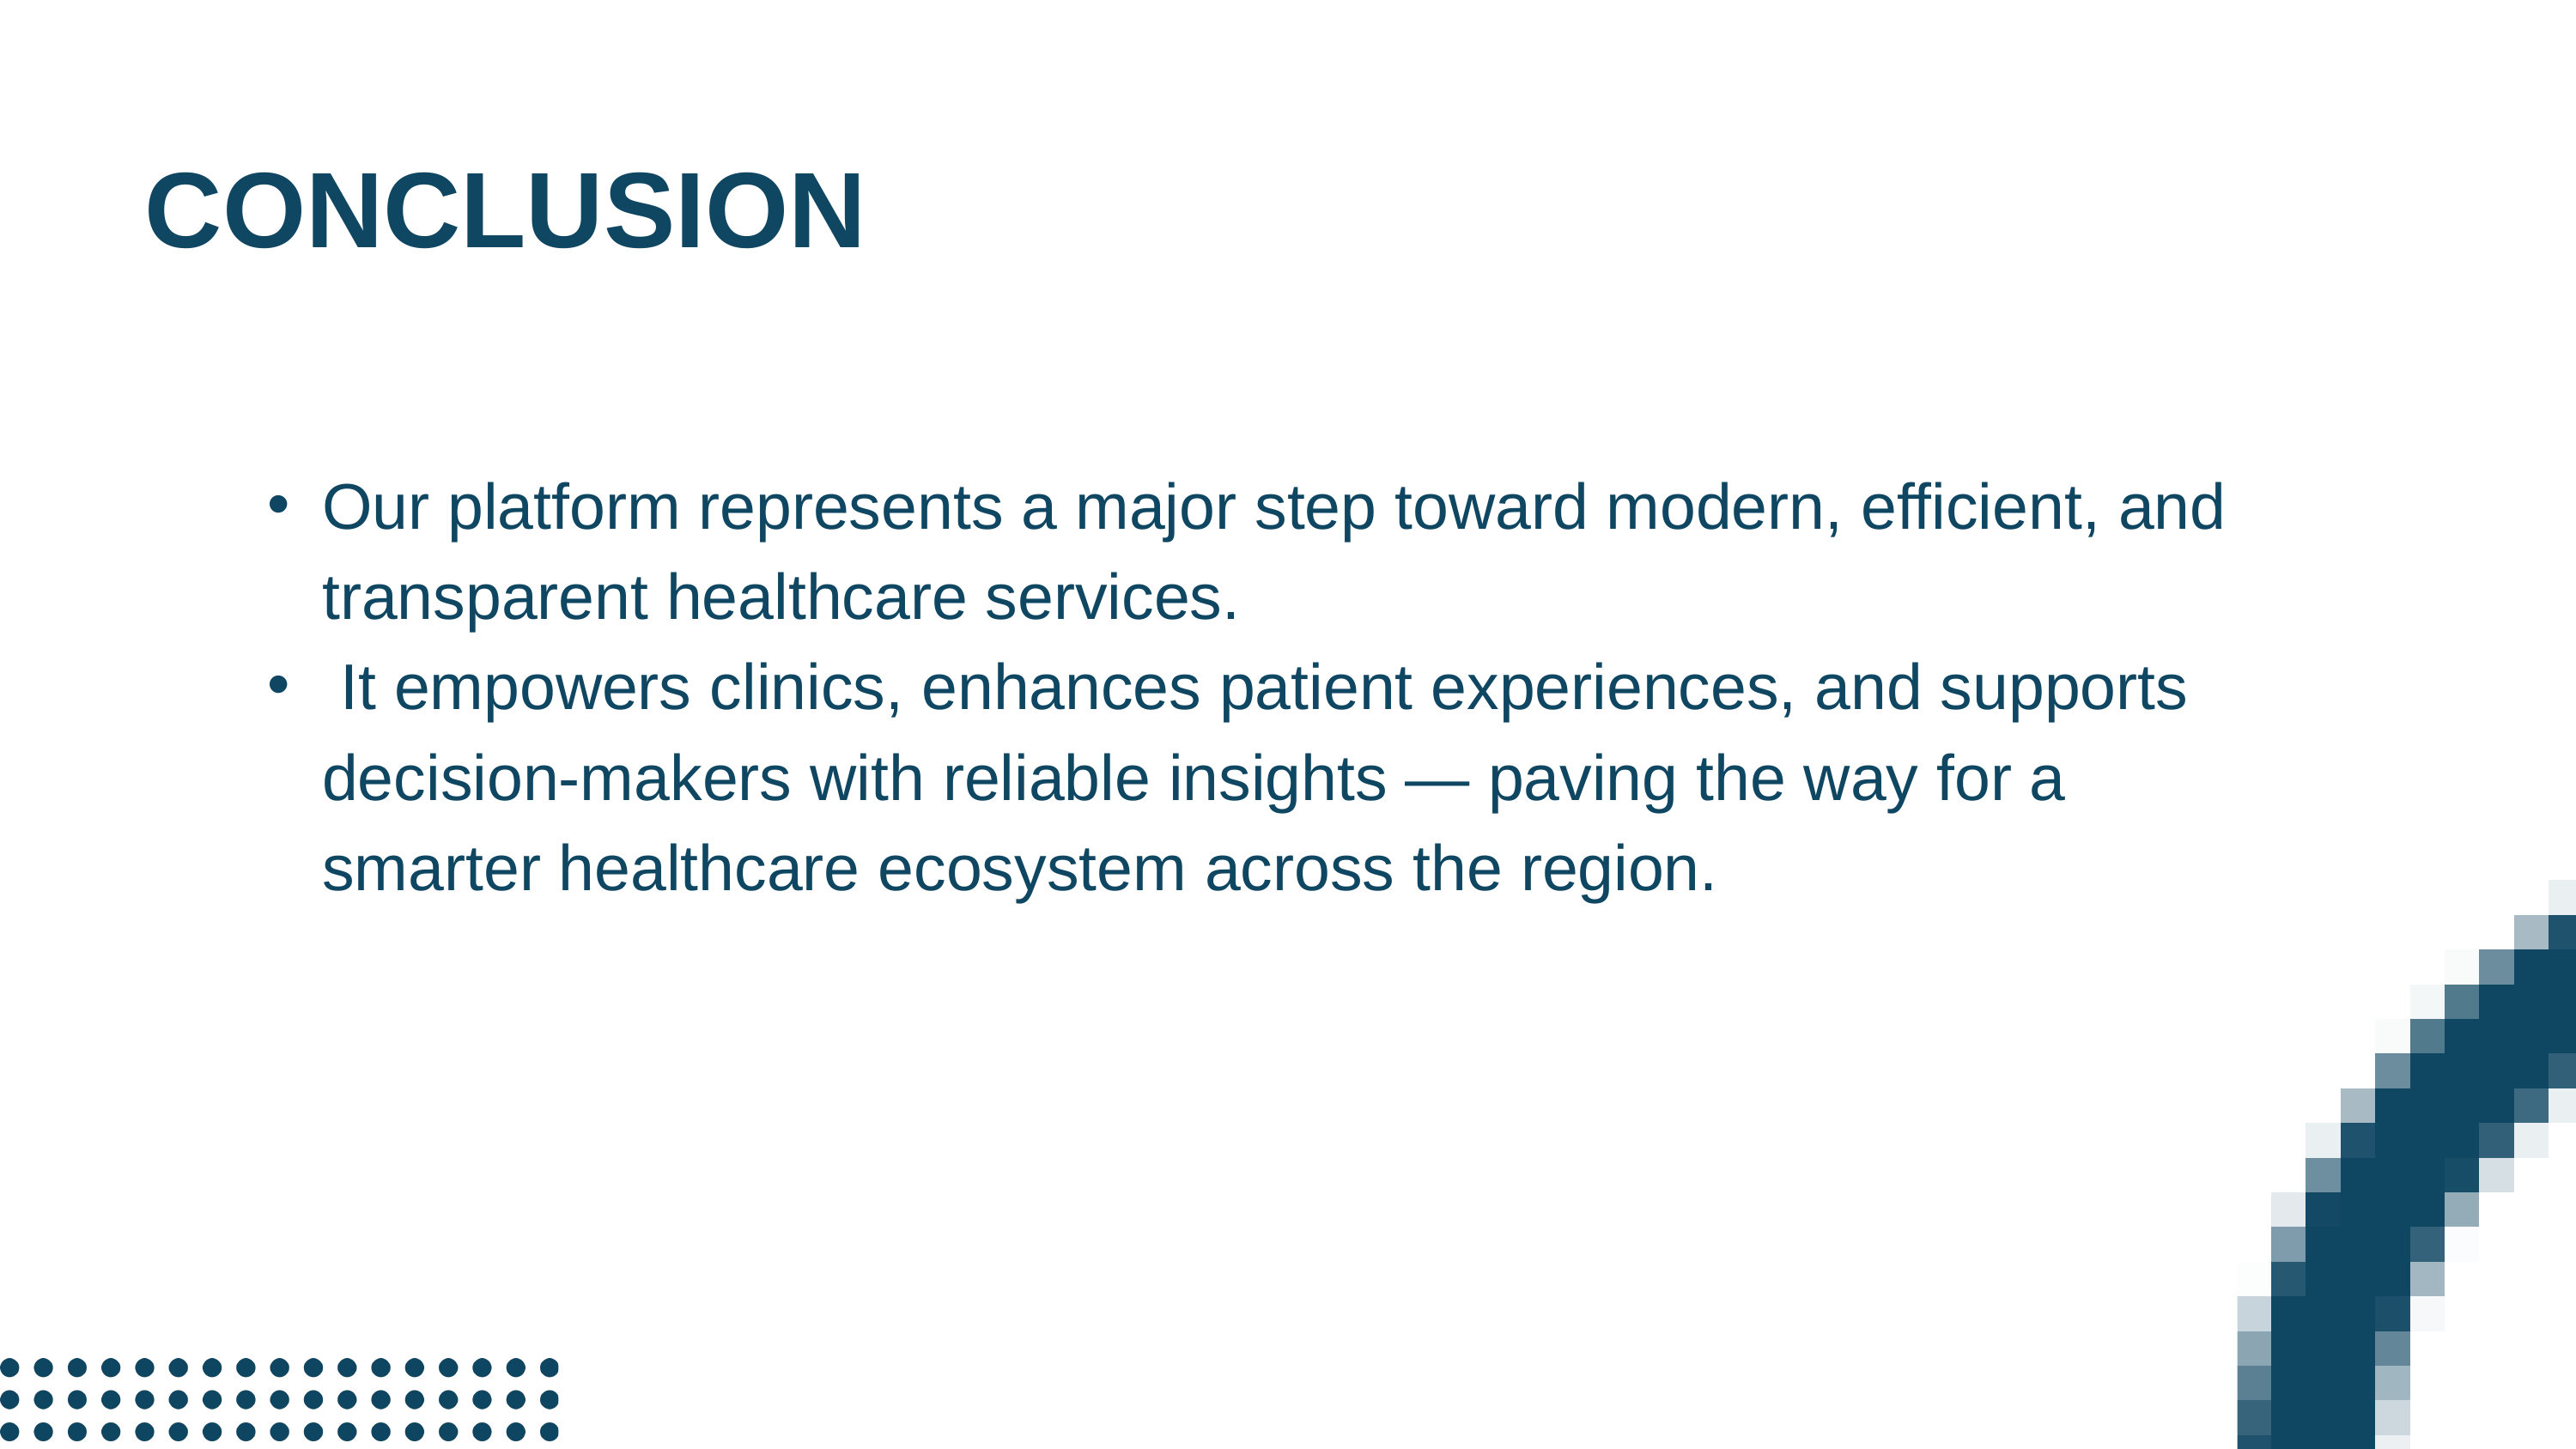

CONCLUSION
Our platform represents a major step toward modern, efficient, and transparent healthcare services.
 It empowers clinics, enhances patient experiences, and supports decision-makers with reliable insights — paving the way for a smarter healthcare ecosystem across the region.